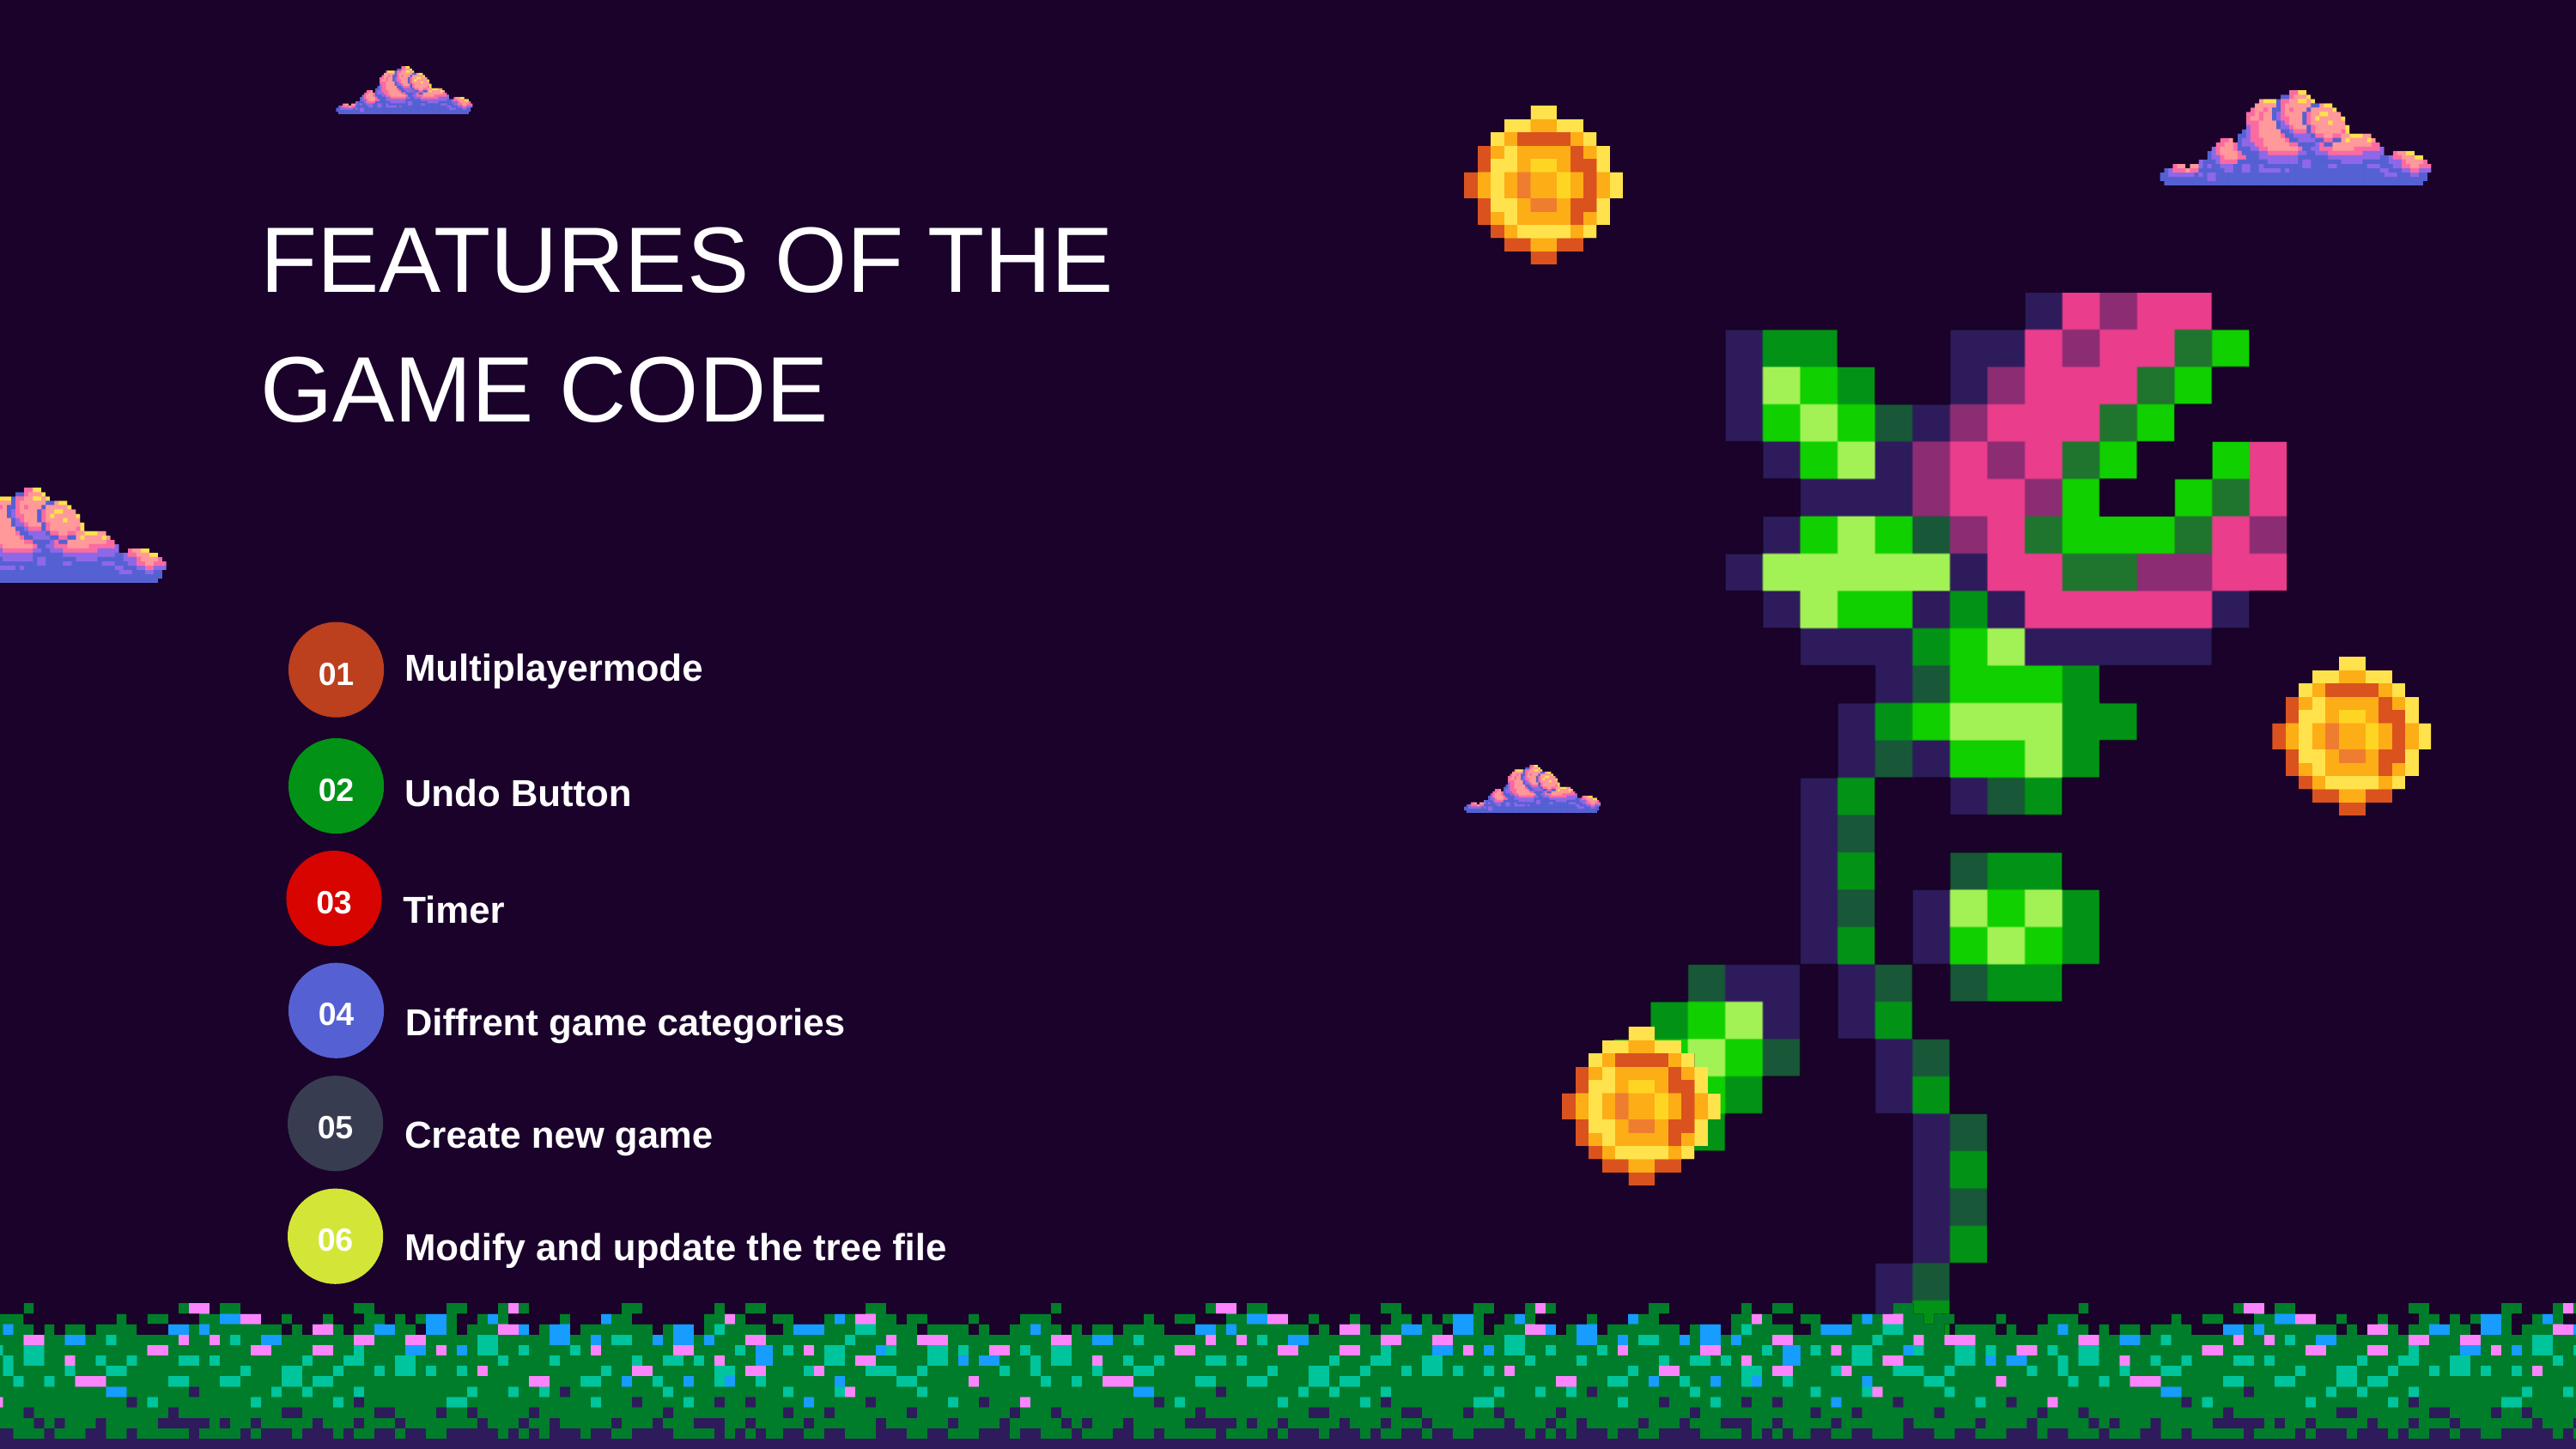

FEATURES OF THE GAME CODE

Multiplayermode
01

Undo Button
02

03
Timer

04
Diffrent game categories

05
Create new game

06
Modify and update the tree file